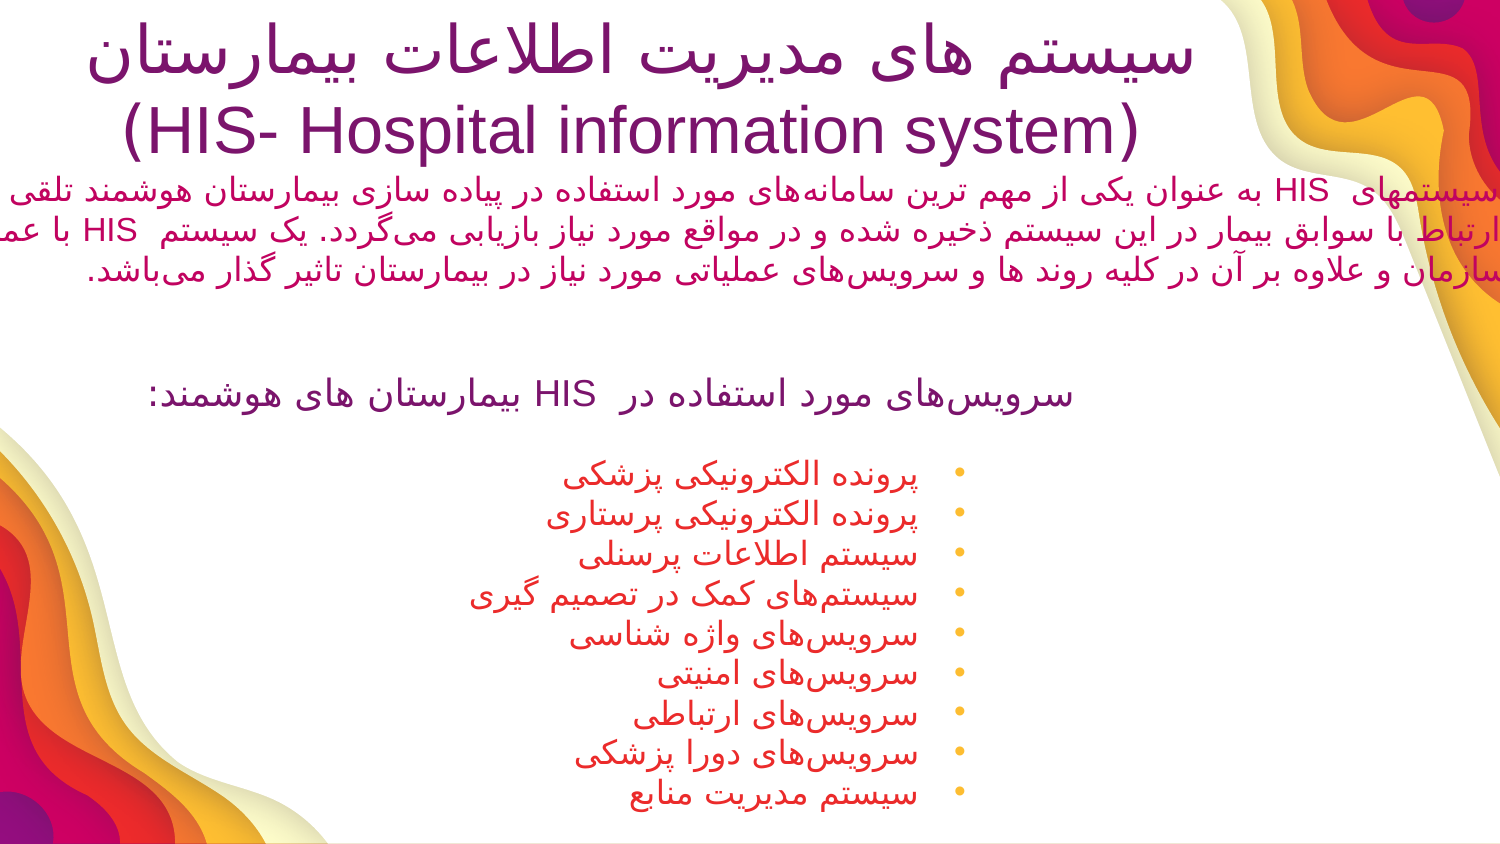

سیستم های مدیریت اطلاعات بیمارستان
(HIS- Hospital information system)
                                                                      سیستمهای  HIS به عنوان یکی از مهم ترین سامانه‌های مورد استفاده در پیاده سازی بیمارستان هوشمند تلقی می‌شود. کلیه اطلاعات سامانه‌های
                                   مختلف بر اساس ارتباط با سوابق بیمار در این سیستم ذخیره شده و در مواقع مورد نیاز بازیابی می‌گردد. یک سیستم  HIS با عملکرد مطلوب در حوزه عملکردی
                                 کلیه بخشها و اجزا سازمان و علاوه بر آن در کلیه روند ها و سرویس‌های عملیاتی مورد نیاز در بیمارستان تاثیر گذار می‌باشد.
سرویس‌های مورد استفاده در  HIS بیمارستان های هوشمند:
پرونده الکترونیکی پزشکی
پرونده الکترونیکی پرستاری
سیستم اطلاعات پرسنلی
سیستم‌های کمک در تصمیم گیری
سرویس‌های واژه شناسی
سرویس‌های امنیتی
سرویس‌های ارتباطی
سرویس‌های دورا پزشکی
سیستم مدیریت منابع